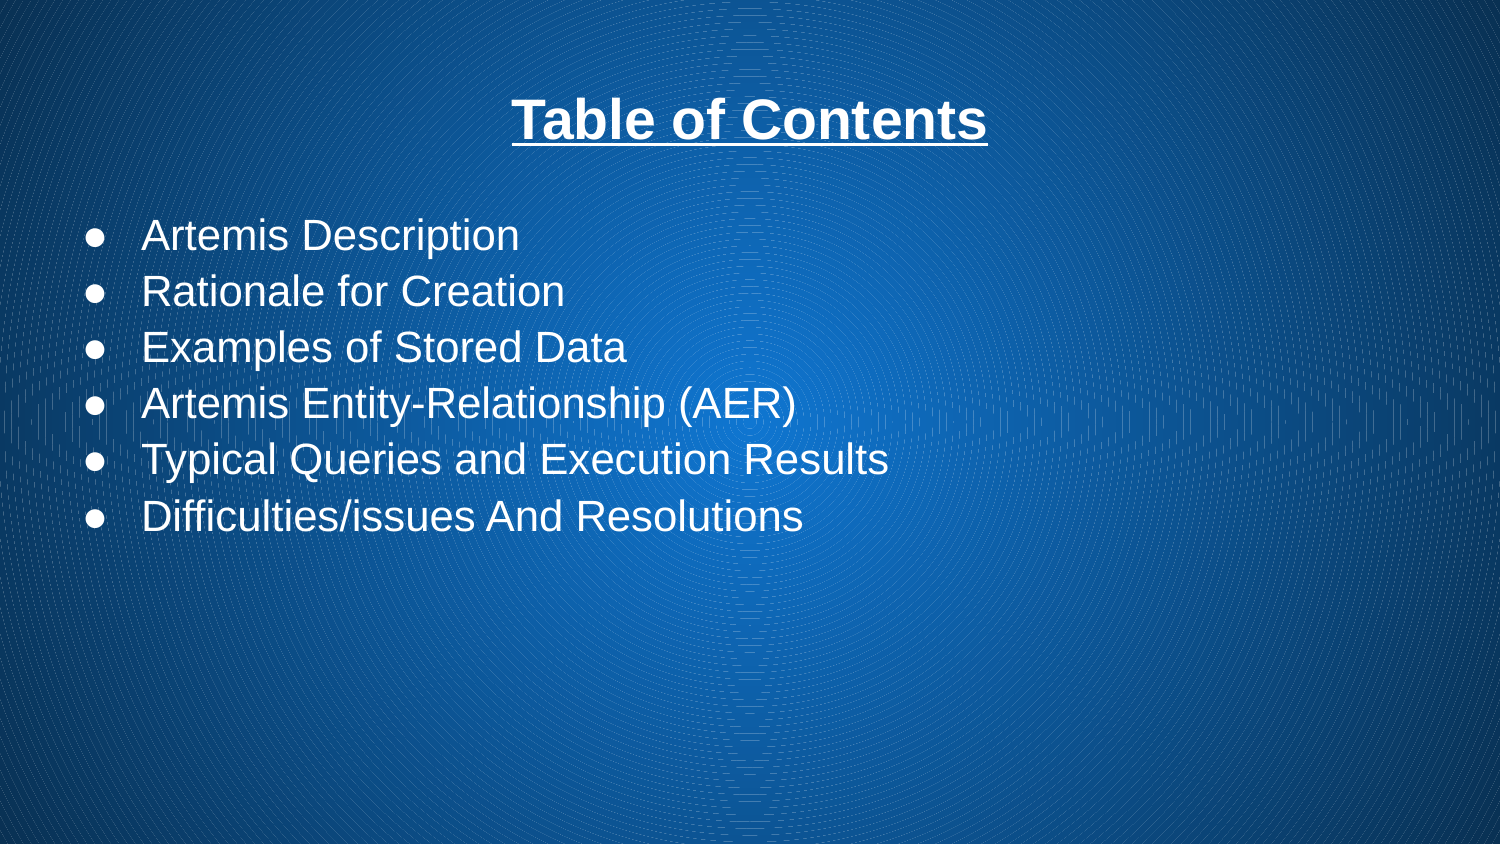

# Table of Contents
Artemis Description
Rationale for Creation
Examples of Stored Data
Artemis Entity-Relationship (AER)
Typical Queries and Execution Results
Difficulties/issues And Resolutions